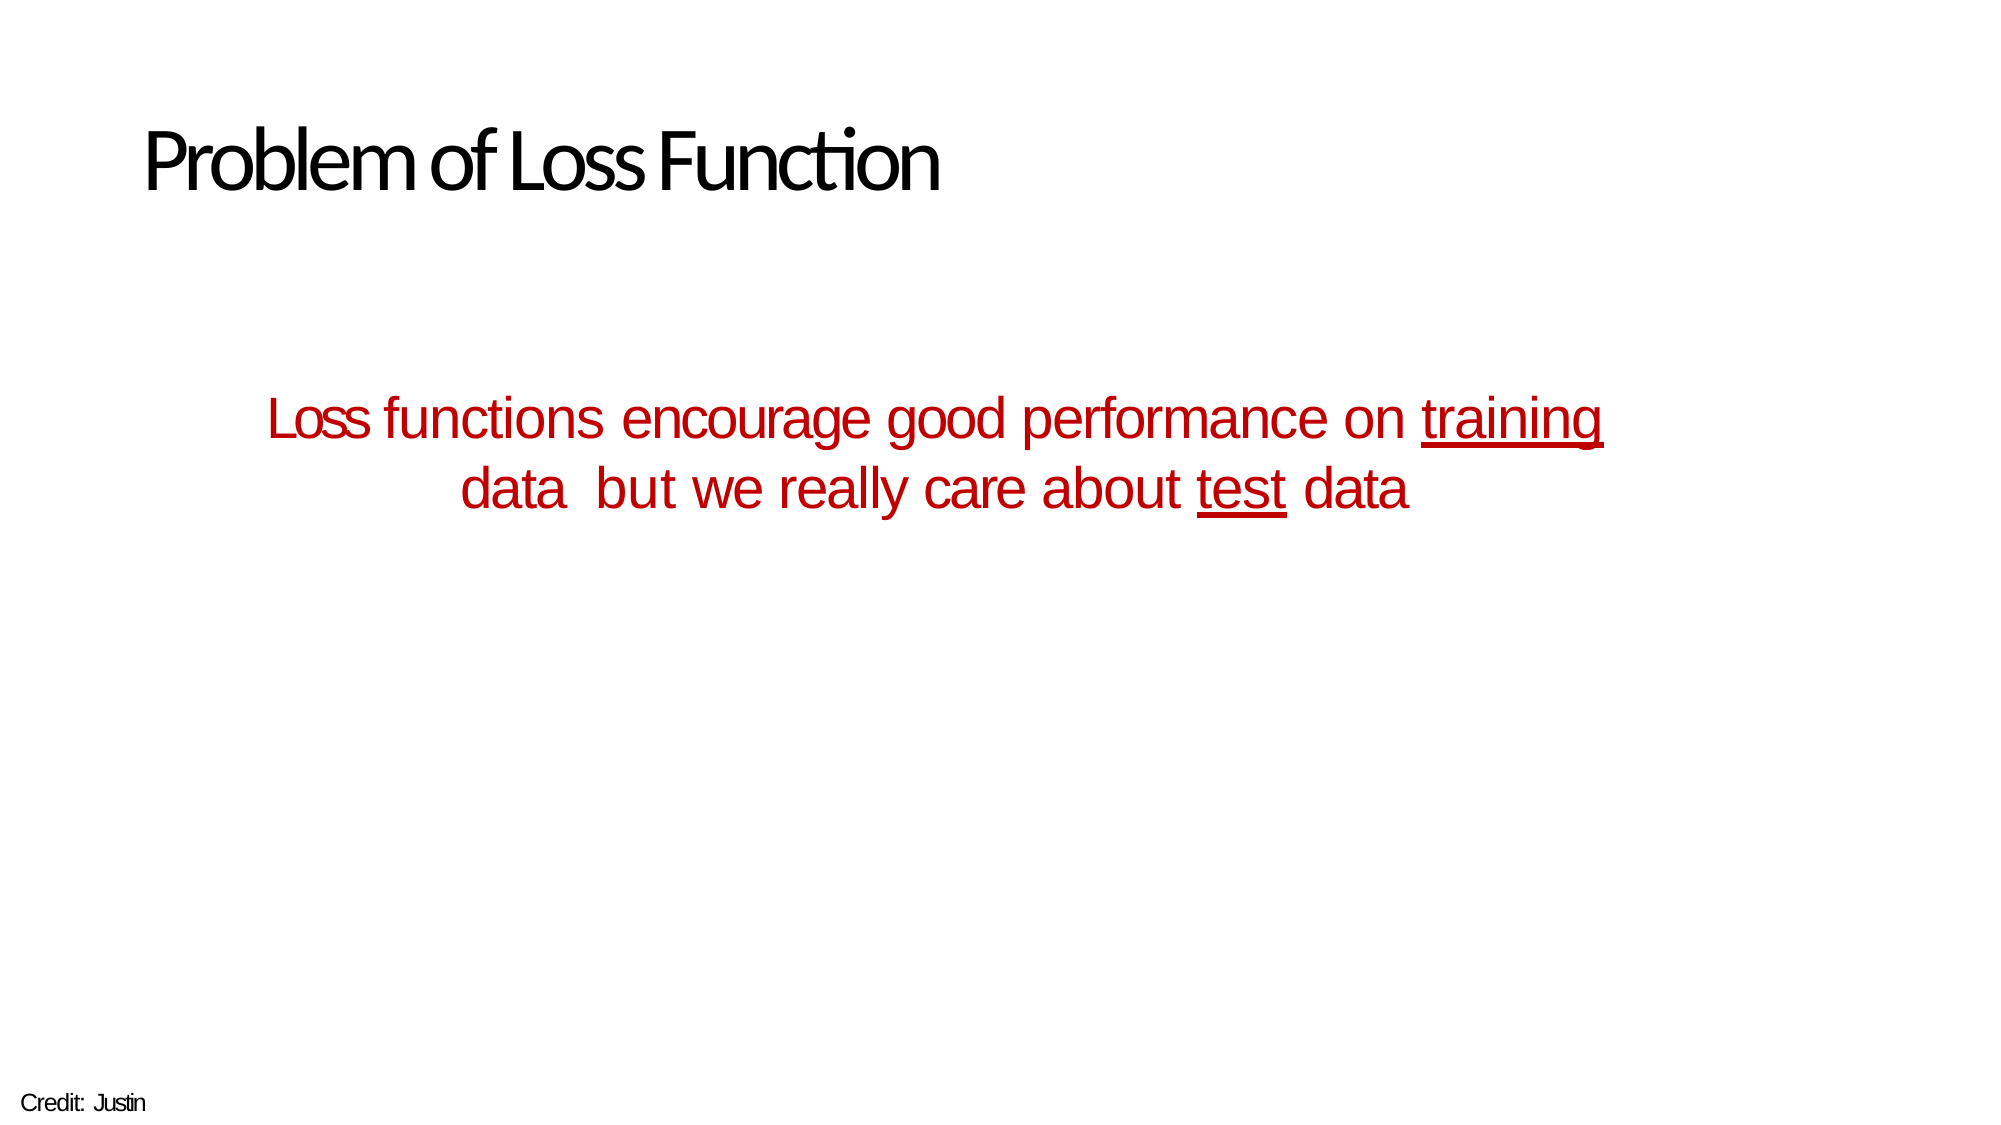

# Problem of Loss Function
Loss functions encourage good performance on training data  but we really care about test data

Credit: Justin